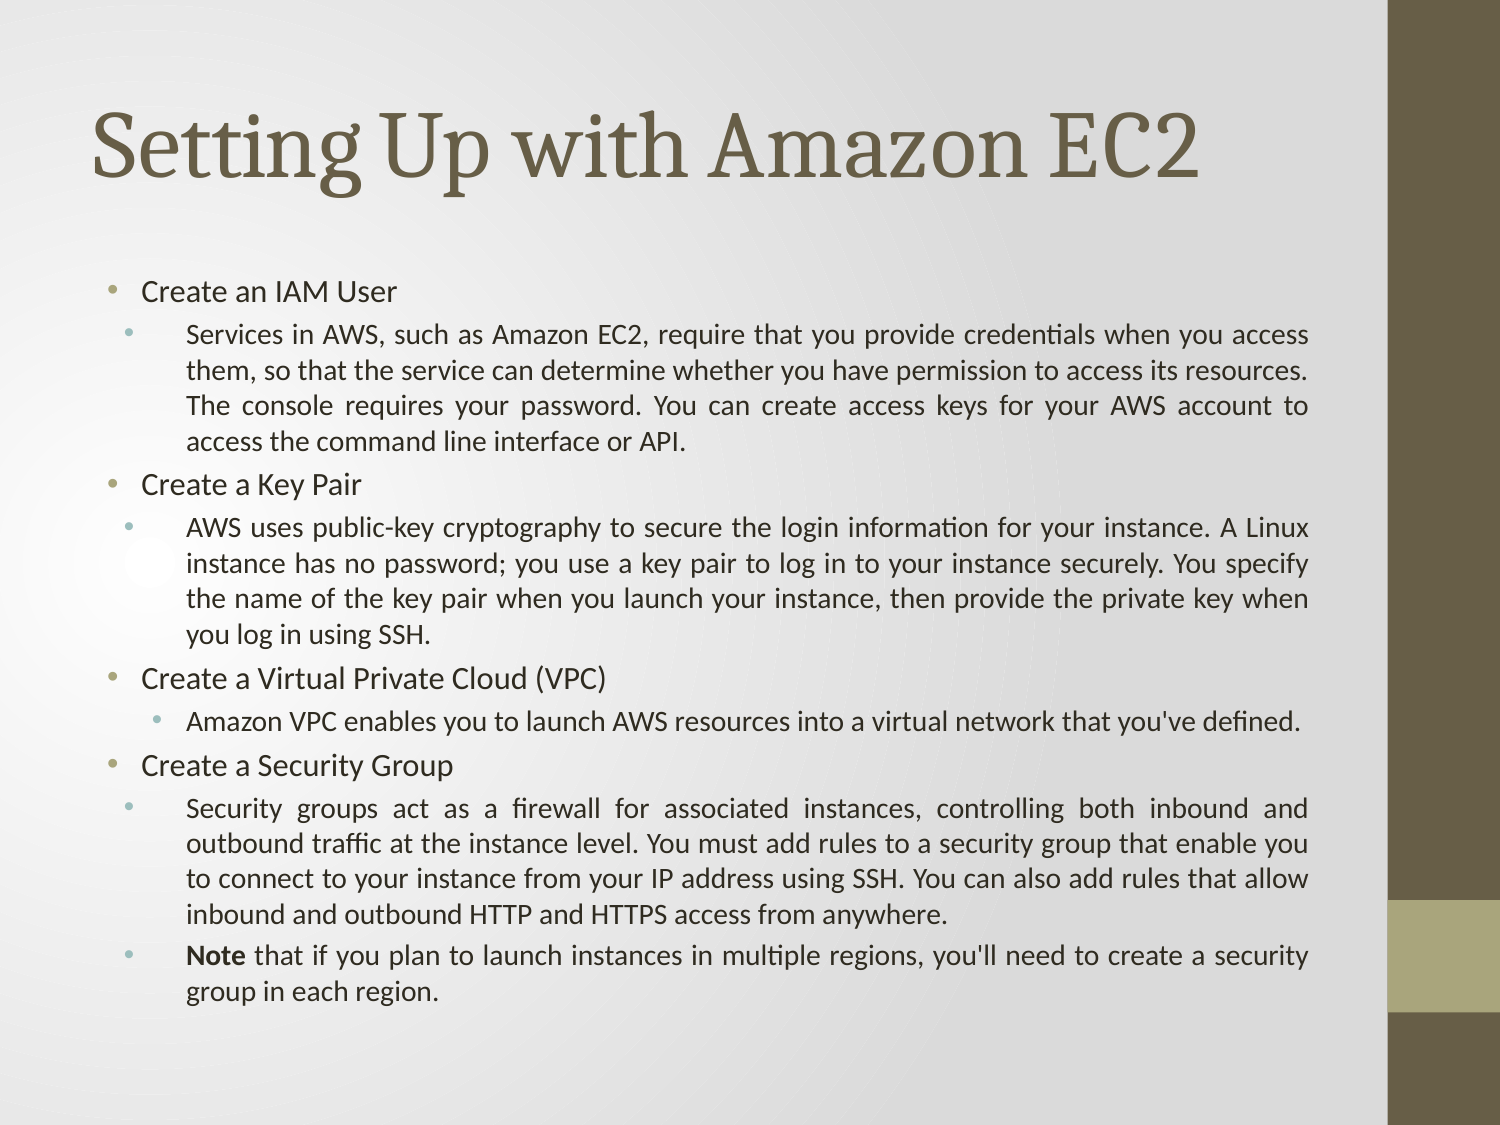

# Setting Up with Amazon EC2
Create an IAM User
Services in AWS, such as Amazon EC2, require that you provide credentials when you access them, so that the service can determine whether you have permission to access its resources. The console requires your password. You can create access keys for your AWS account to access the command line interface or API.
Create a Key Pair
AWS uses public-key cryptography to secure the login information for your instance. A Linux instance has no password; you use a key pair to log in to your instance securely. You specify the name of the key pair when you launch your instance, then provide the private key when you log in using SSH.
Create a Virtual Private Cloud (VPC)
Amazon VPC enables you to launch AWS resources into a virtual network that you've deﬁned.
Create a Security Group
Security groups act as a ﬁrewall for associated instances, controlling both inbound and outbound traﬃc at the instance level. You must add rules to a security group that enable you to connect to your instance from your IP address using SSH. You can also add rules that allow inbound and outbound HTTP and HTTPS access from anywhere.
Note that if you plan to launch instances in multiple regions, you'll need to create a security group in each region.